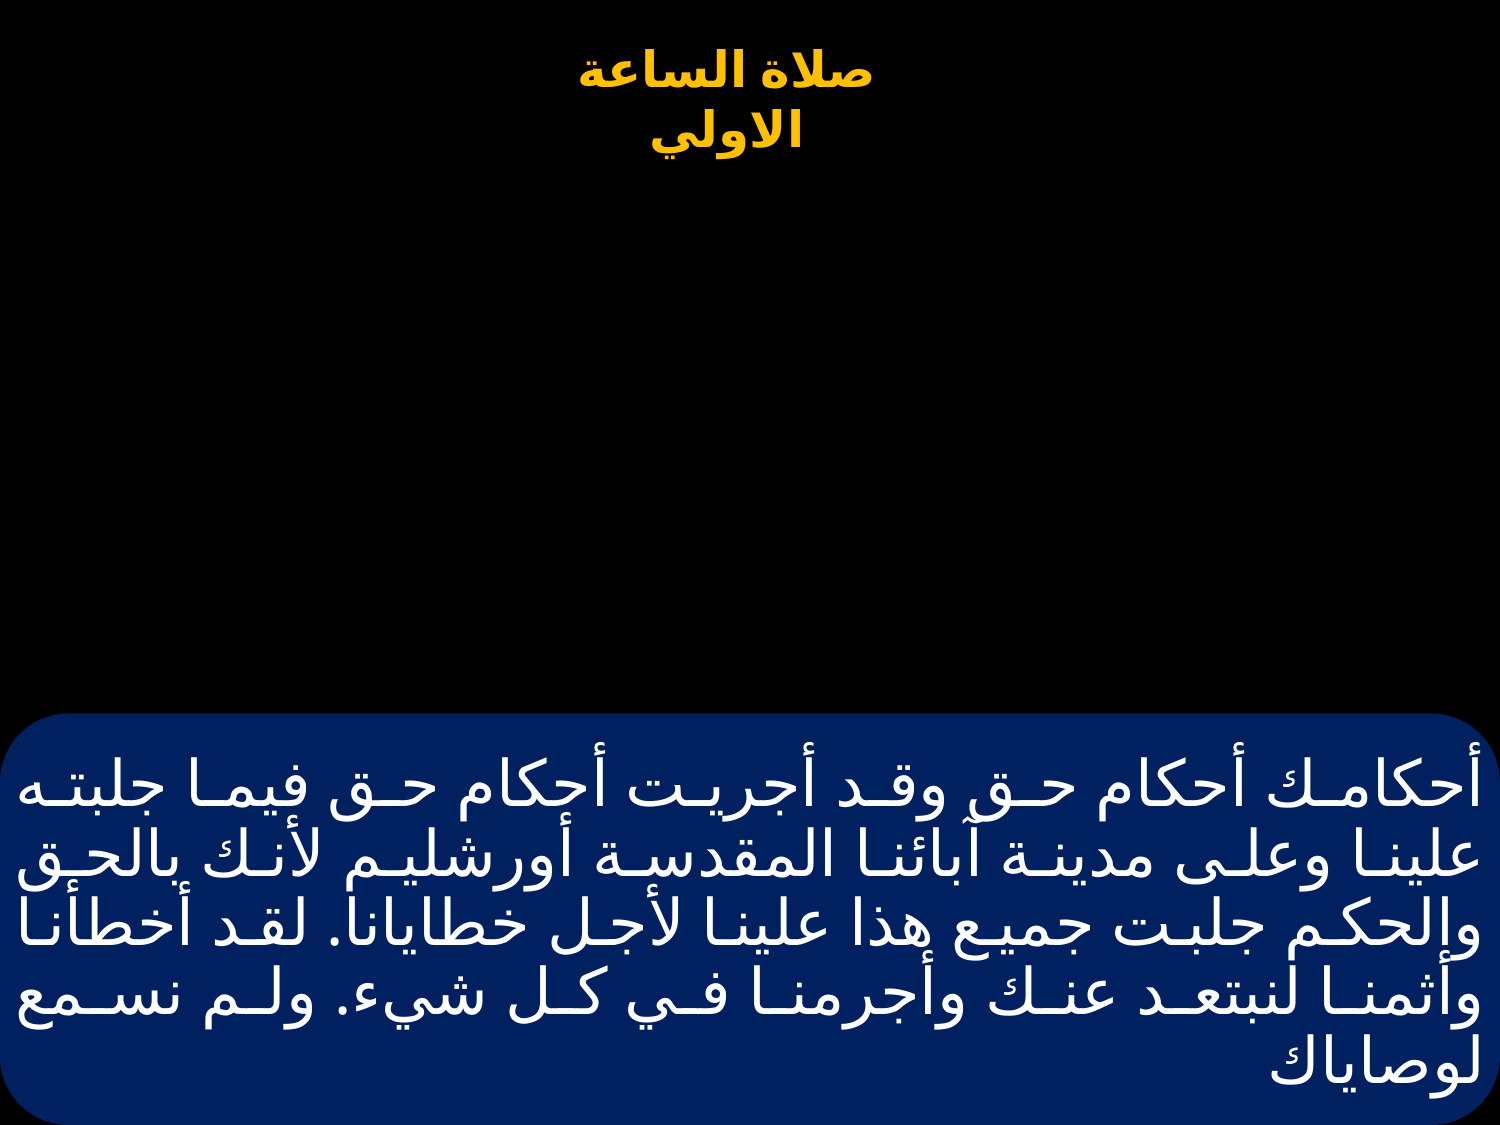

# أحكامك أحكام حق وقد أجريت أحكام حق فيما جلبته علينا وعلى مدينة آبائنا المقدسة أورشليم لأنك بالحق والحكم جلبت جميع هذا علينا لأجل خطايانا. لقد أخطأنا وأثمنا لنبتعد عنك وأجرمنا في كل شيء. ولم نسمع لوصاياك